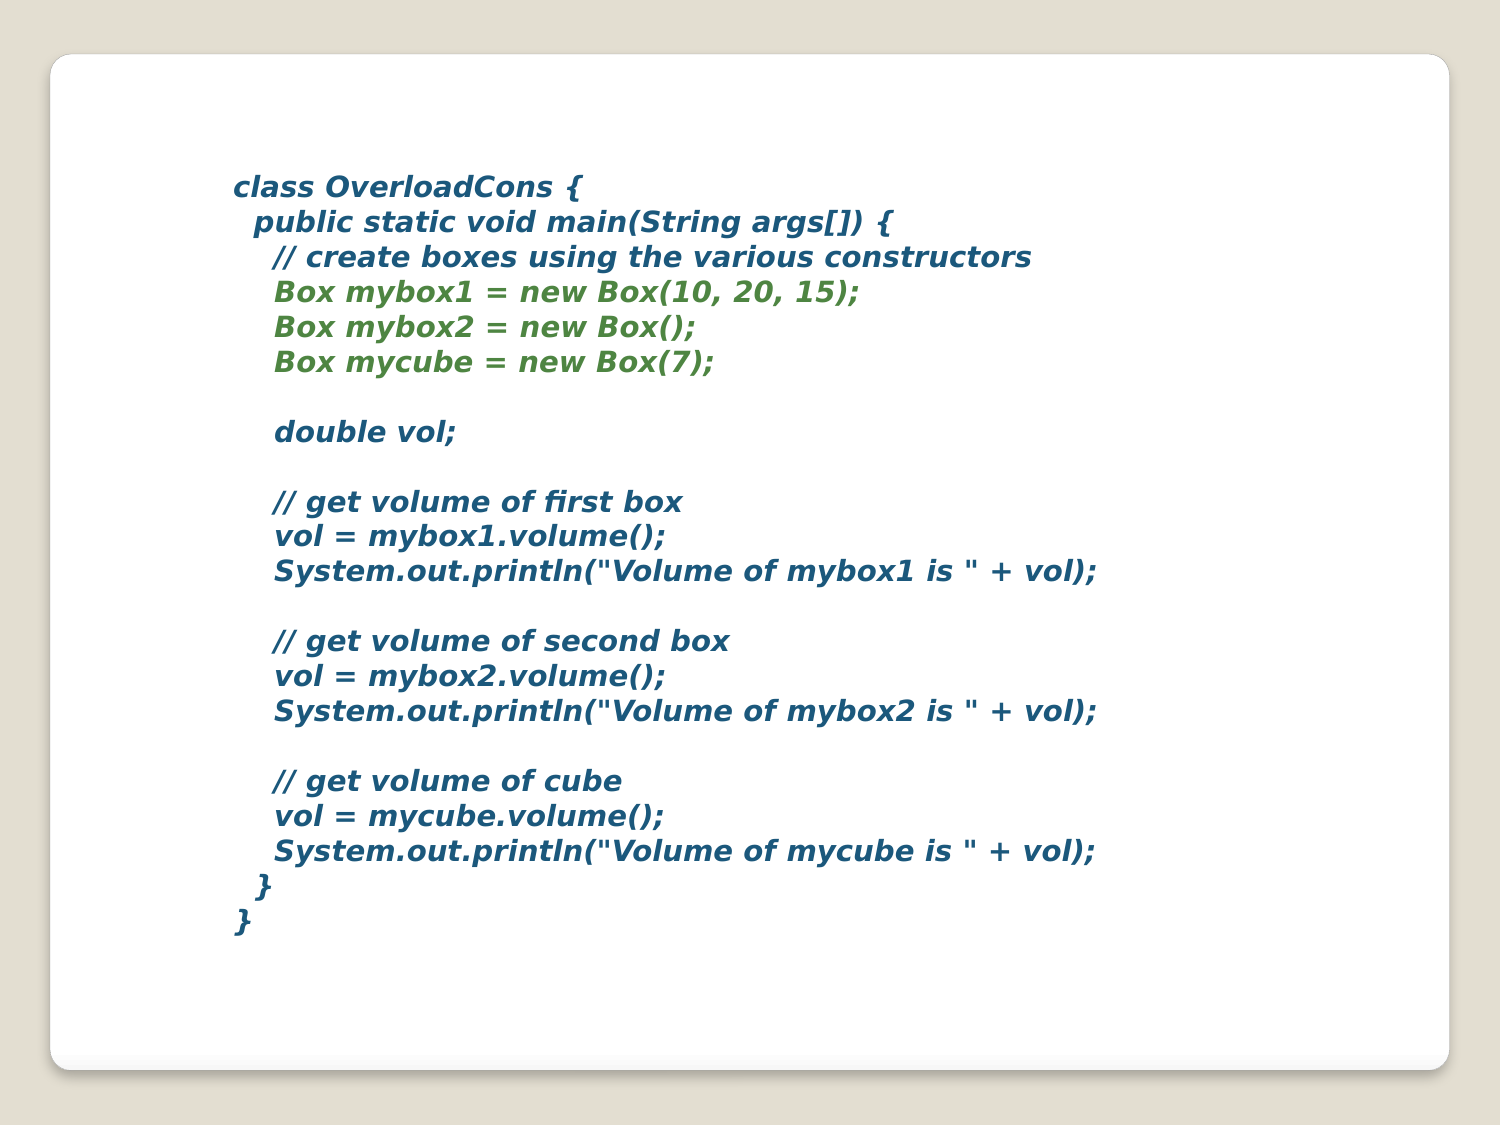

class OverloadCons {
  public static void main(String args[]) {
    // create boxes using the various constructors
    Box mybox1 = new Box(10, 20, 15);
    Box mybox2 = new Box();
    Box mycube = new Box(7);

    double vol;

    // get volume of first box
    vol = mybox1.volume();
    System.out.println("Volume of mybox1 is " + vol);

    // get volume of second box
    vol = mybox2.volume();
    System.out.println("Volume of mybox2 is " + vol);

    // get volume of cube
    vol = mycube.volume();
    System.out.println("Volume of mycube is " + vol);
  }
}